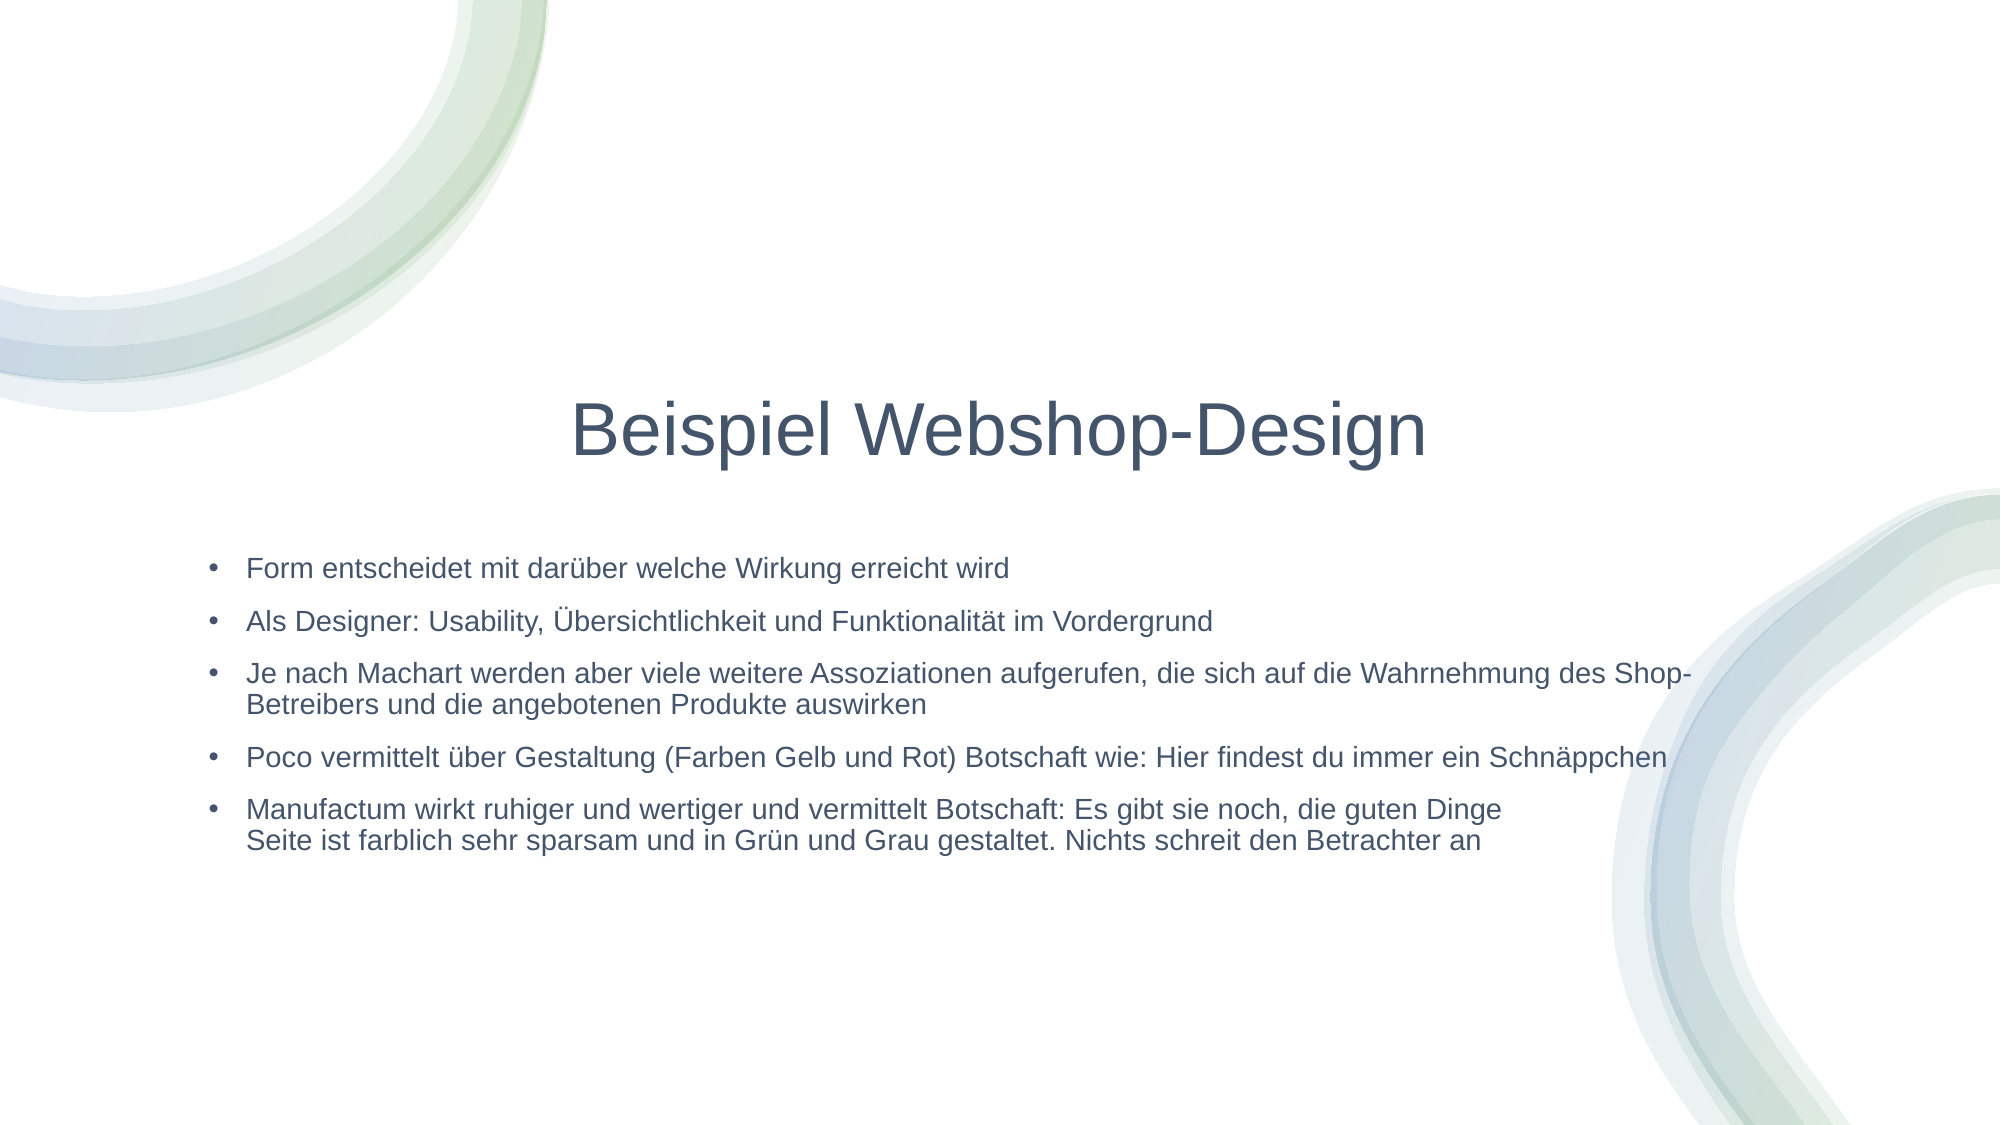

# Beispiel Webshop-Design
Form entscheidet mit darüber welche Wirkung erreicht wird
Als Designer: Usability, Übersichtlichkeit und Funktionalität im Vordergrund
Je nach Machart werden aber viele weitere Assoziationen aufgerufen, die sich auf die Wahrnehmung des Shop-Betreibers und die angebotenen Produkte auswirken
Poco vermittelt über Gestaltung (Farben Gelb und Rot) Botschaft wie: Hier findest du immer ein Schnäppchen
Manufactum wirkt ruhiger und wertiger und vermittelt Botschaft: Es gibt sie noch, die guten Dinge
Seite ist farblich sehr sparsam und in Grün und Grau gestaltet. Nichts schreit den Betrachter an